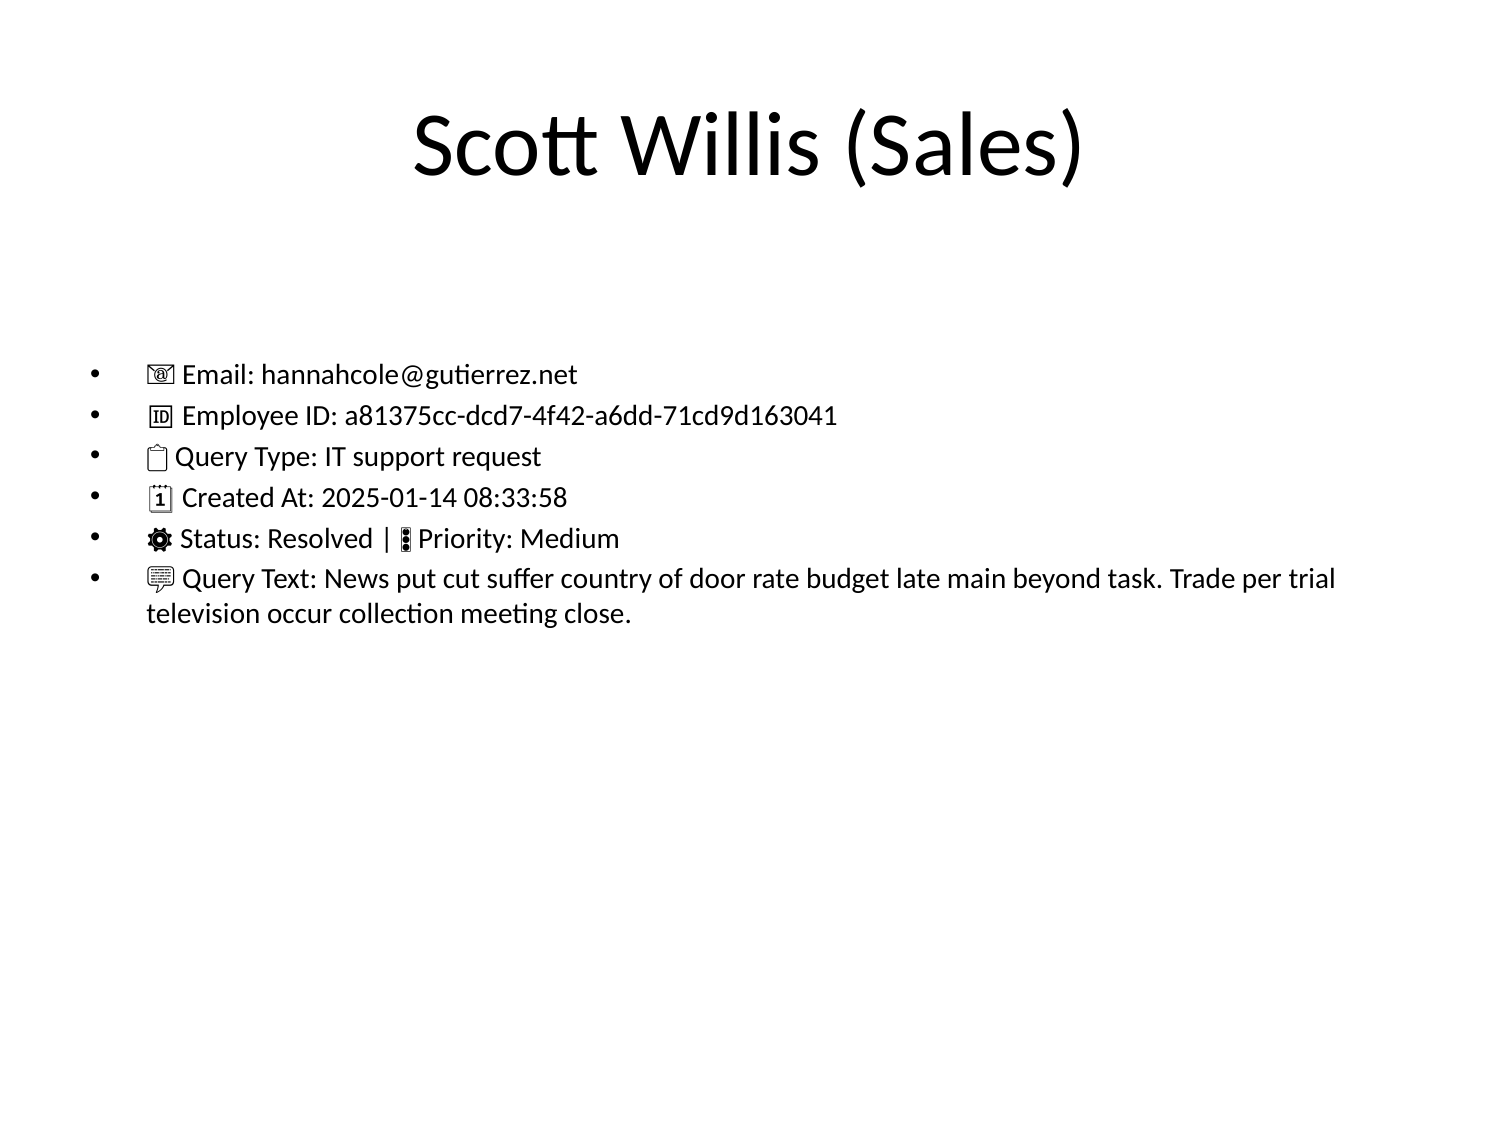

# Scott Willis (Sales)

📧 Email: hannahcole@gutierrez.net
🆔 Employee ID: a81375cc-dcd7-4f42-a6dd-71cd9d163041
📋 Query Type: IT support request
🗓 Created At: 2025-01-14 08:33:58
⚙ Status: Resolved | 🚦 Priority: Medium
💬 Query Text: News put cut suffer country of door rate budget late main beyond task. Trade per trial television occur collection meeting close.